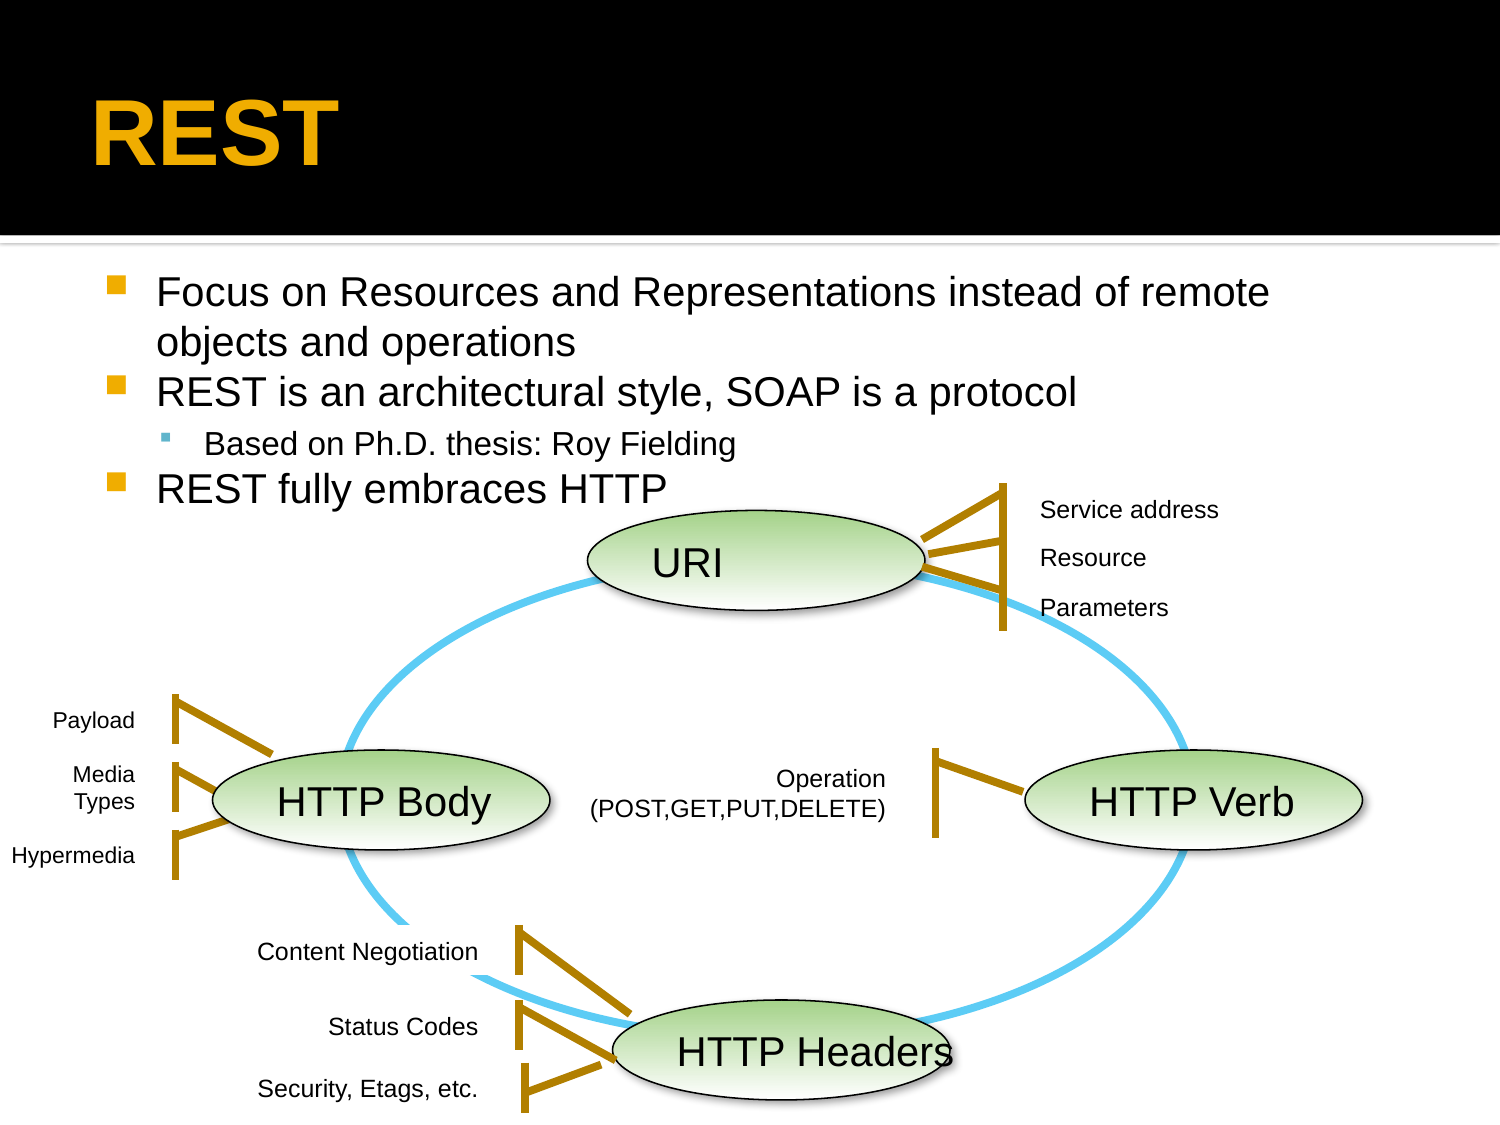

# REST
Focus on Resources and Representations instead of remote objects and operations
REST is an architectural style, SOAP is a protocol
Based on Ph.D. thesis: Roy Fielding
REST fully embraces HTTP

Service address
URI
Resource

Parameters
Payload
Operation
(POST,GET,PUT,DELETE)
HTTP Body
HTTP Verb
Media
Types
Hypermedia
Content Negotiation
Status Codes
HTTP Headers
Security, Etags, etc.